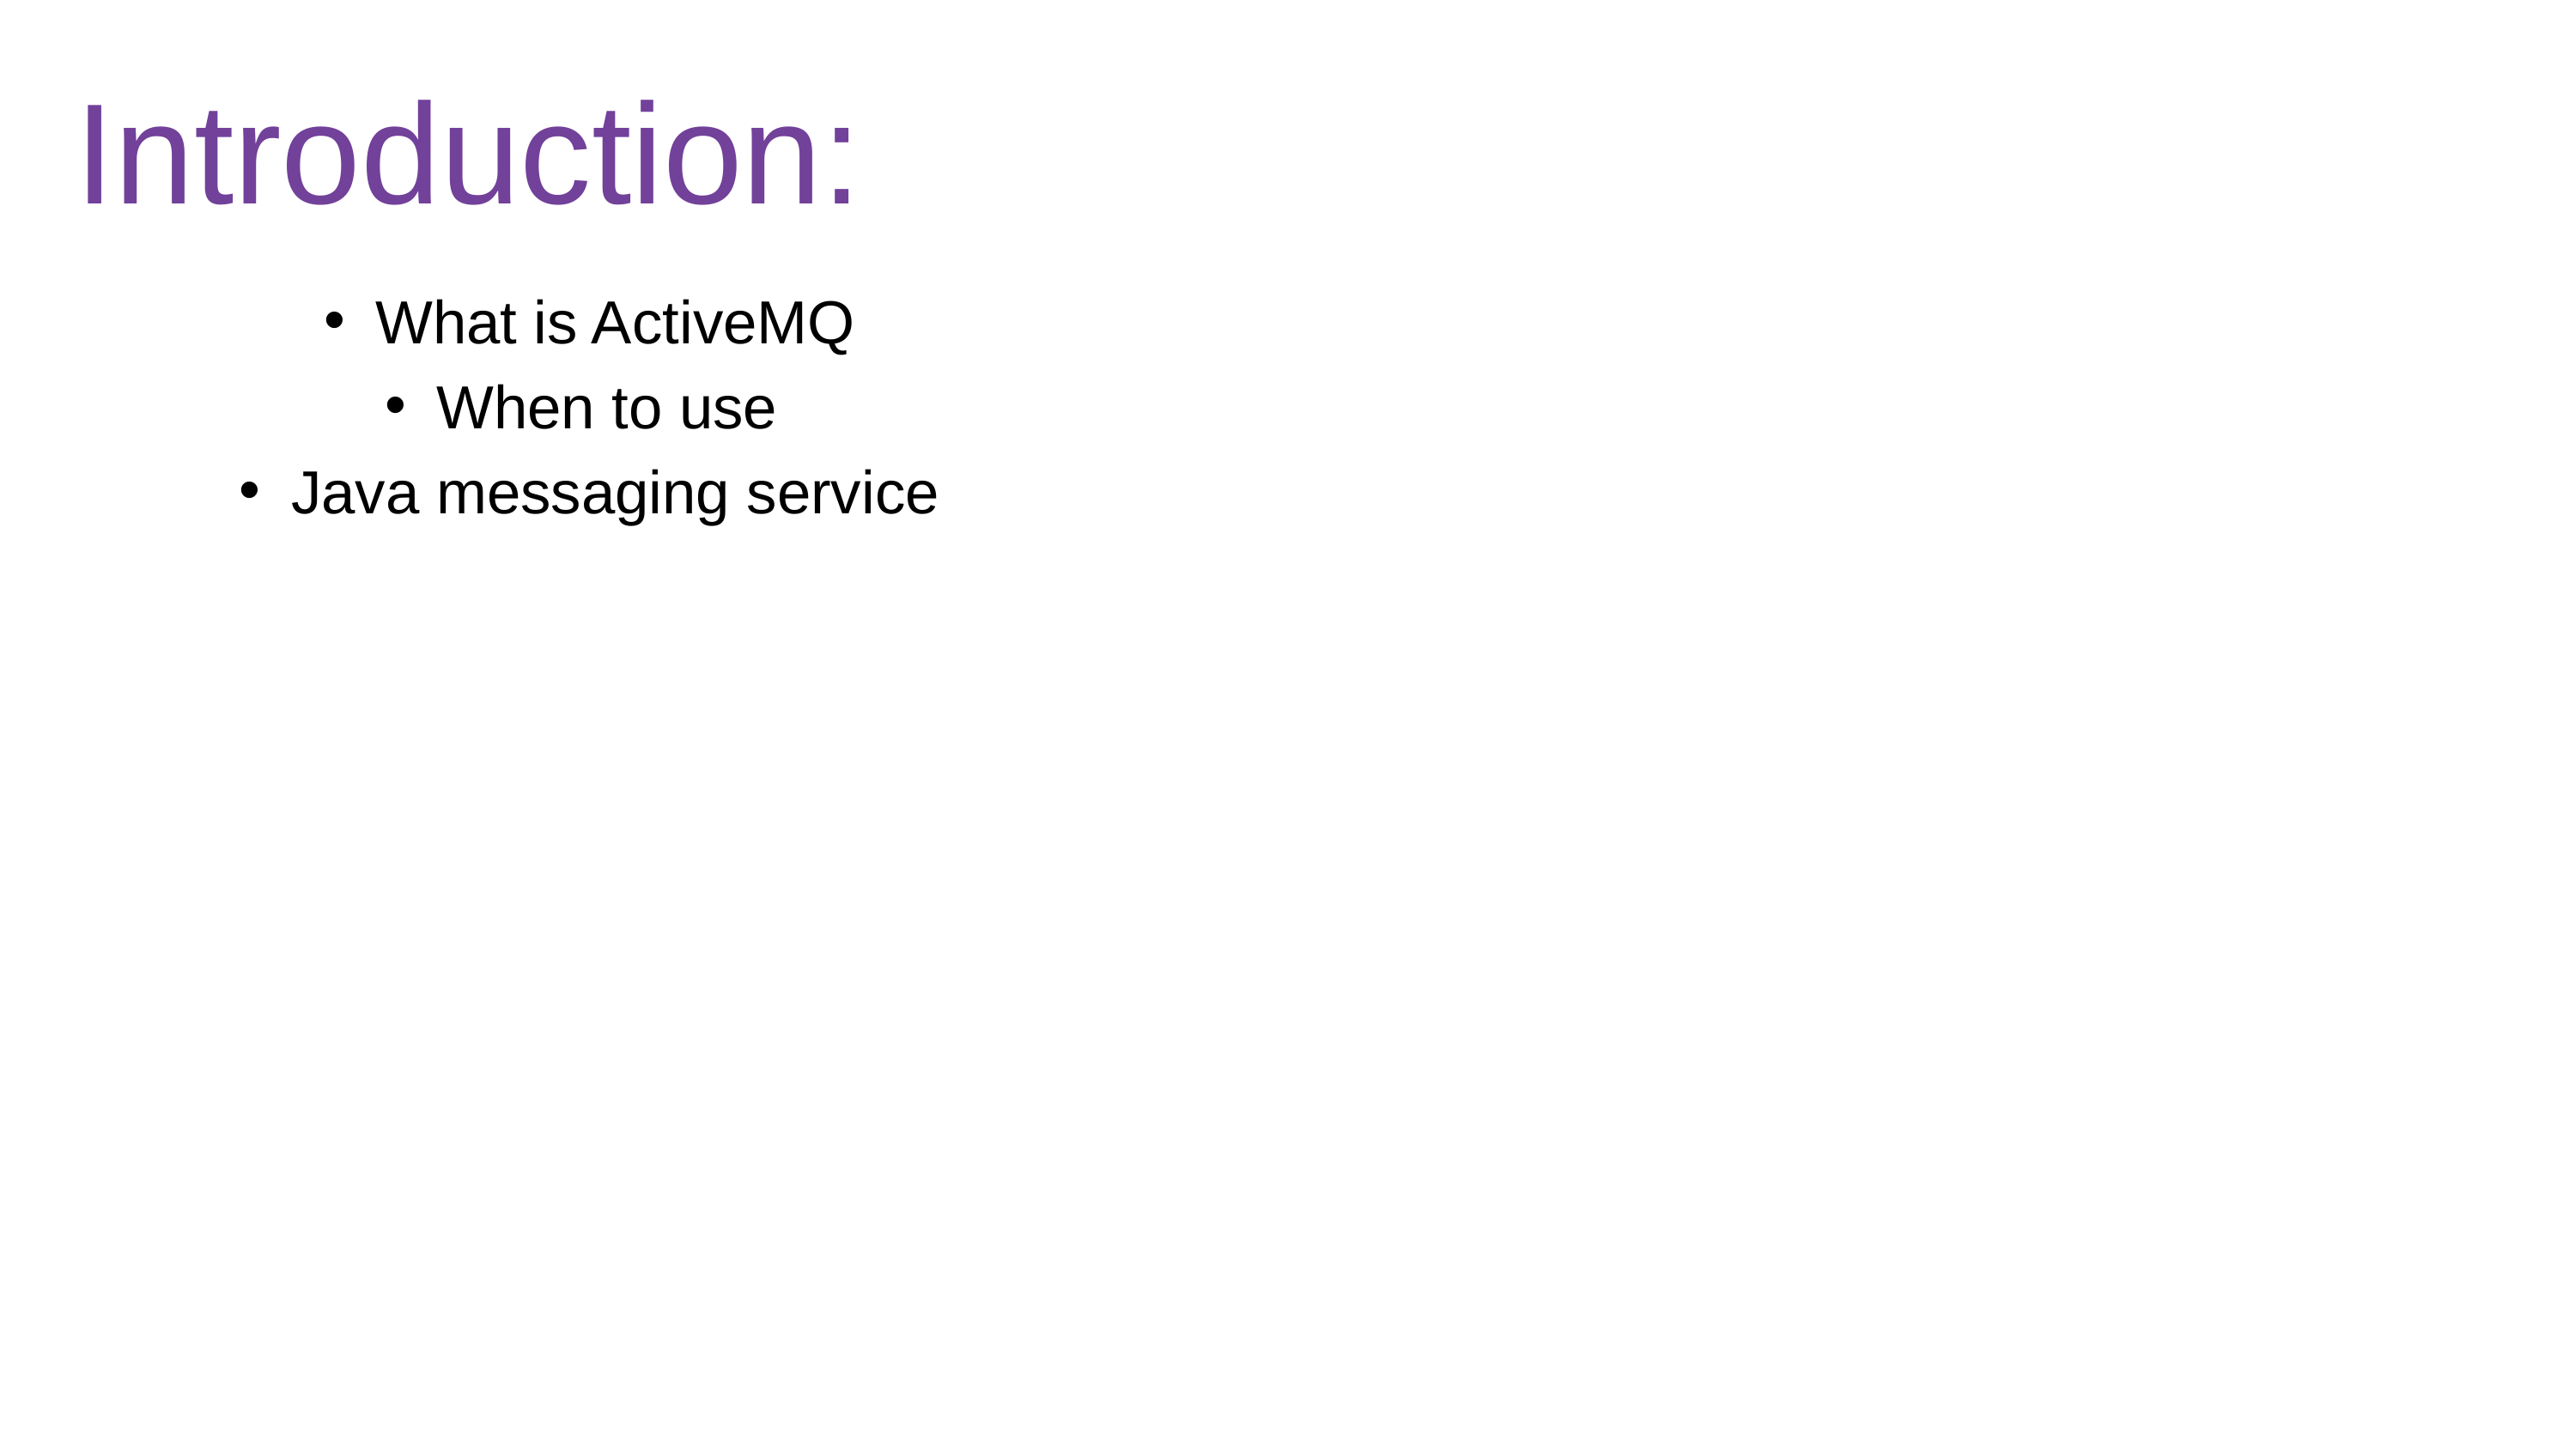

Introduction:
What is ActiveMQ
When to use
Java messaging service